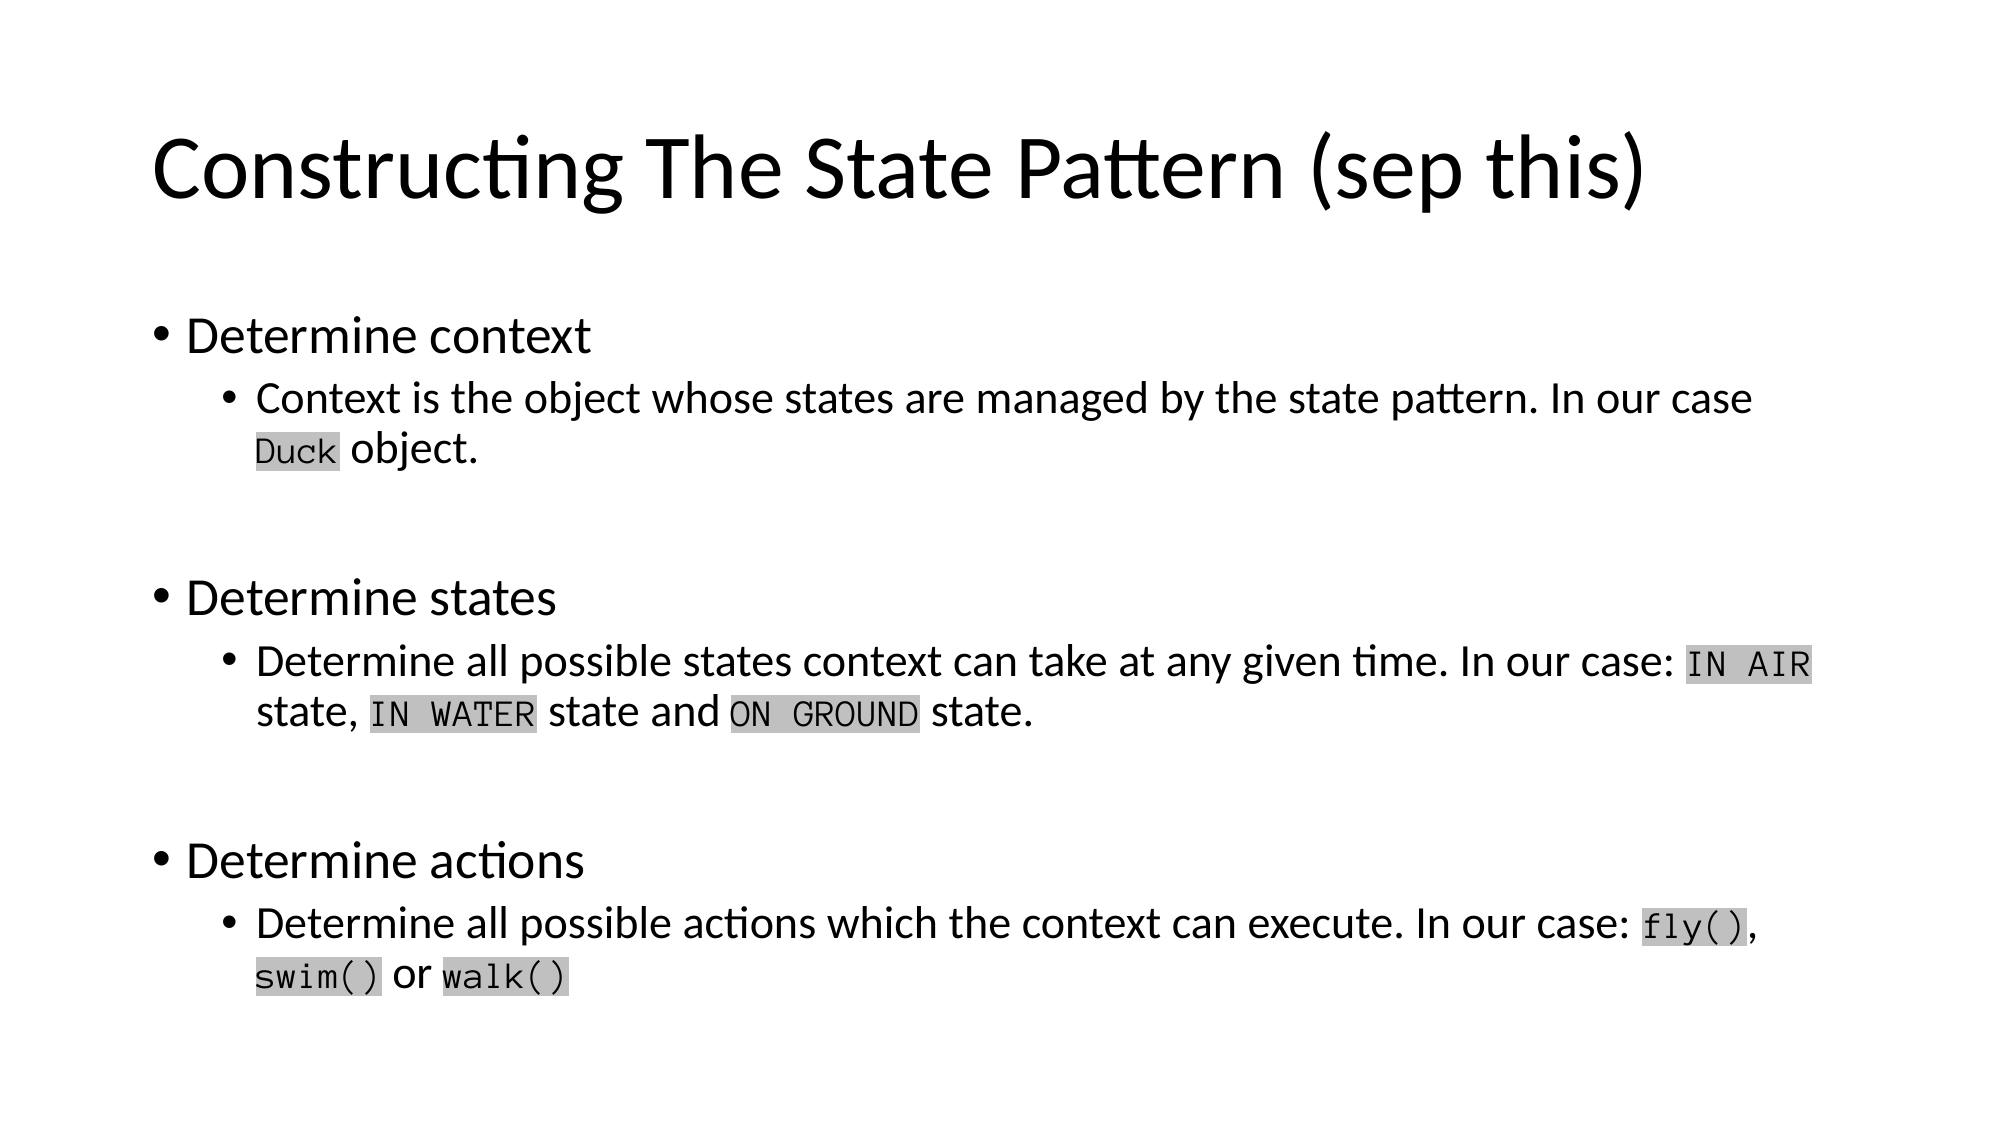

# Constructing The State Pattern (sep this)
Determine context
Context is the object whose states are managed by the state pattern. In our case Duck object.

Determine states
Determine all possible states context can take at any given time. In our case: IN AIR state, IN WATER state and ON GROUND state.

Determine actions
Determine all possible actions which the context can execute. In our case: fly(), swim() or walk()